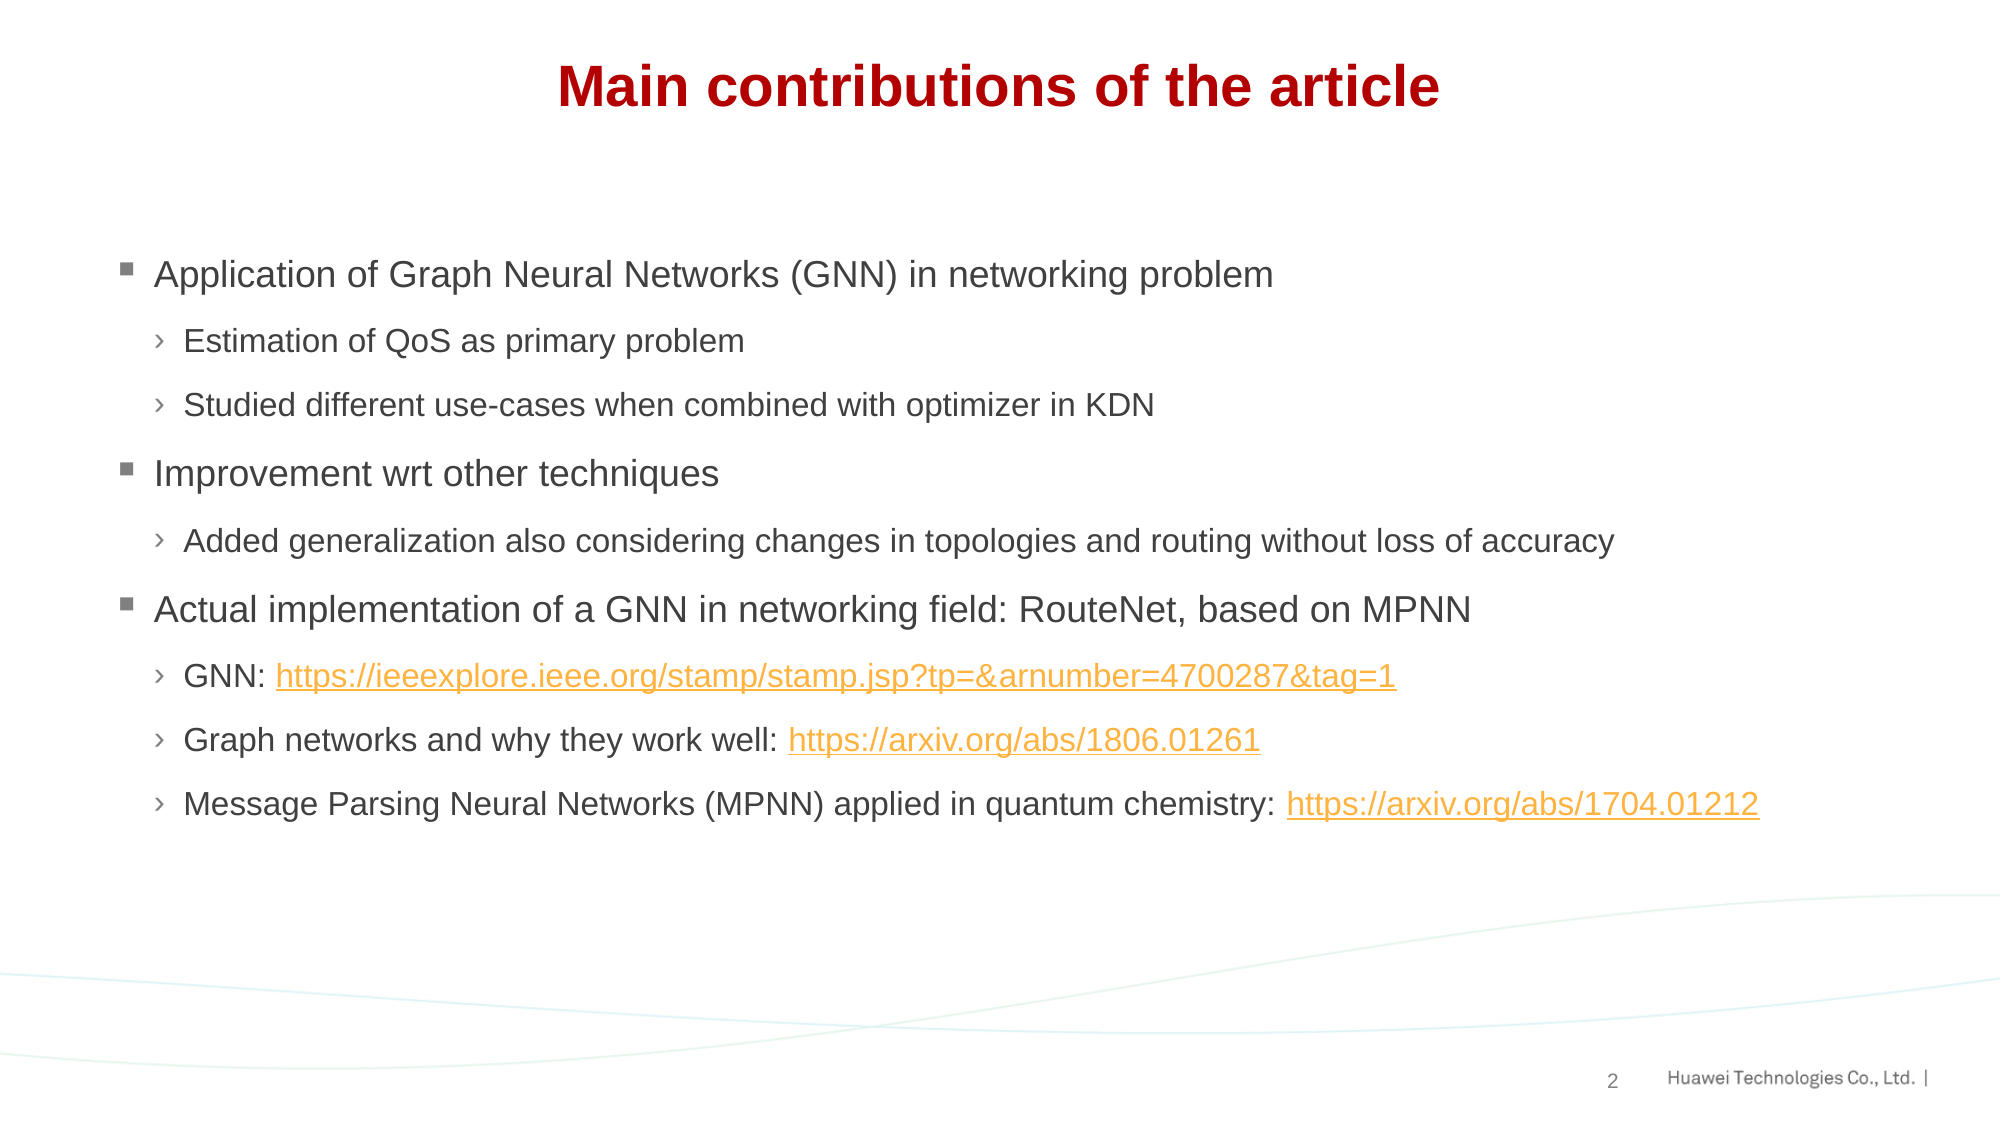

# Main contributions of the article
Application of Graph Neural Networks (GNN) in networking problem
Estimation of QoS as primary problem
Studied different use-cases when combined with optimizer in KDN
Improvement wrt other techniques
Added generalization also considering changes in topologies and routing without loss of accuracy
Actual implementation of a GNN in networking field: RouteNet, based on MPNN
GNN: https://ieeexplore.ieee.org/stamp/stamp.jsp?tp=&arnumber=4700287&tag=1
Graph networks and why they work well: https://arxiv.org/abs/1806.01261
Message Parsing Neural Networks (MPNN) applied in quantum chemistry: https://arxiv.org/abs/1704.01212